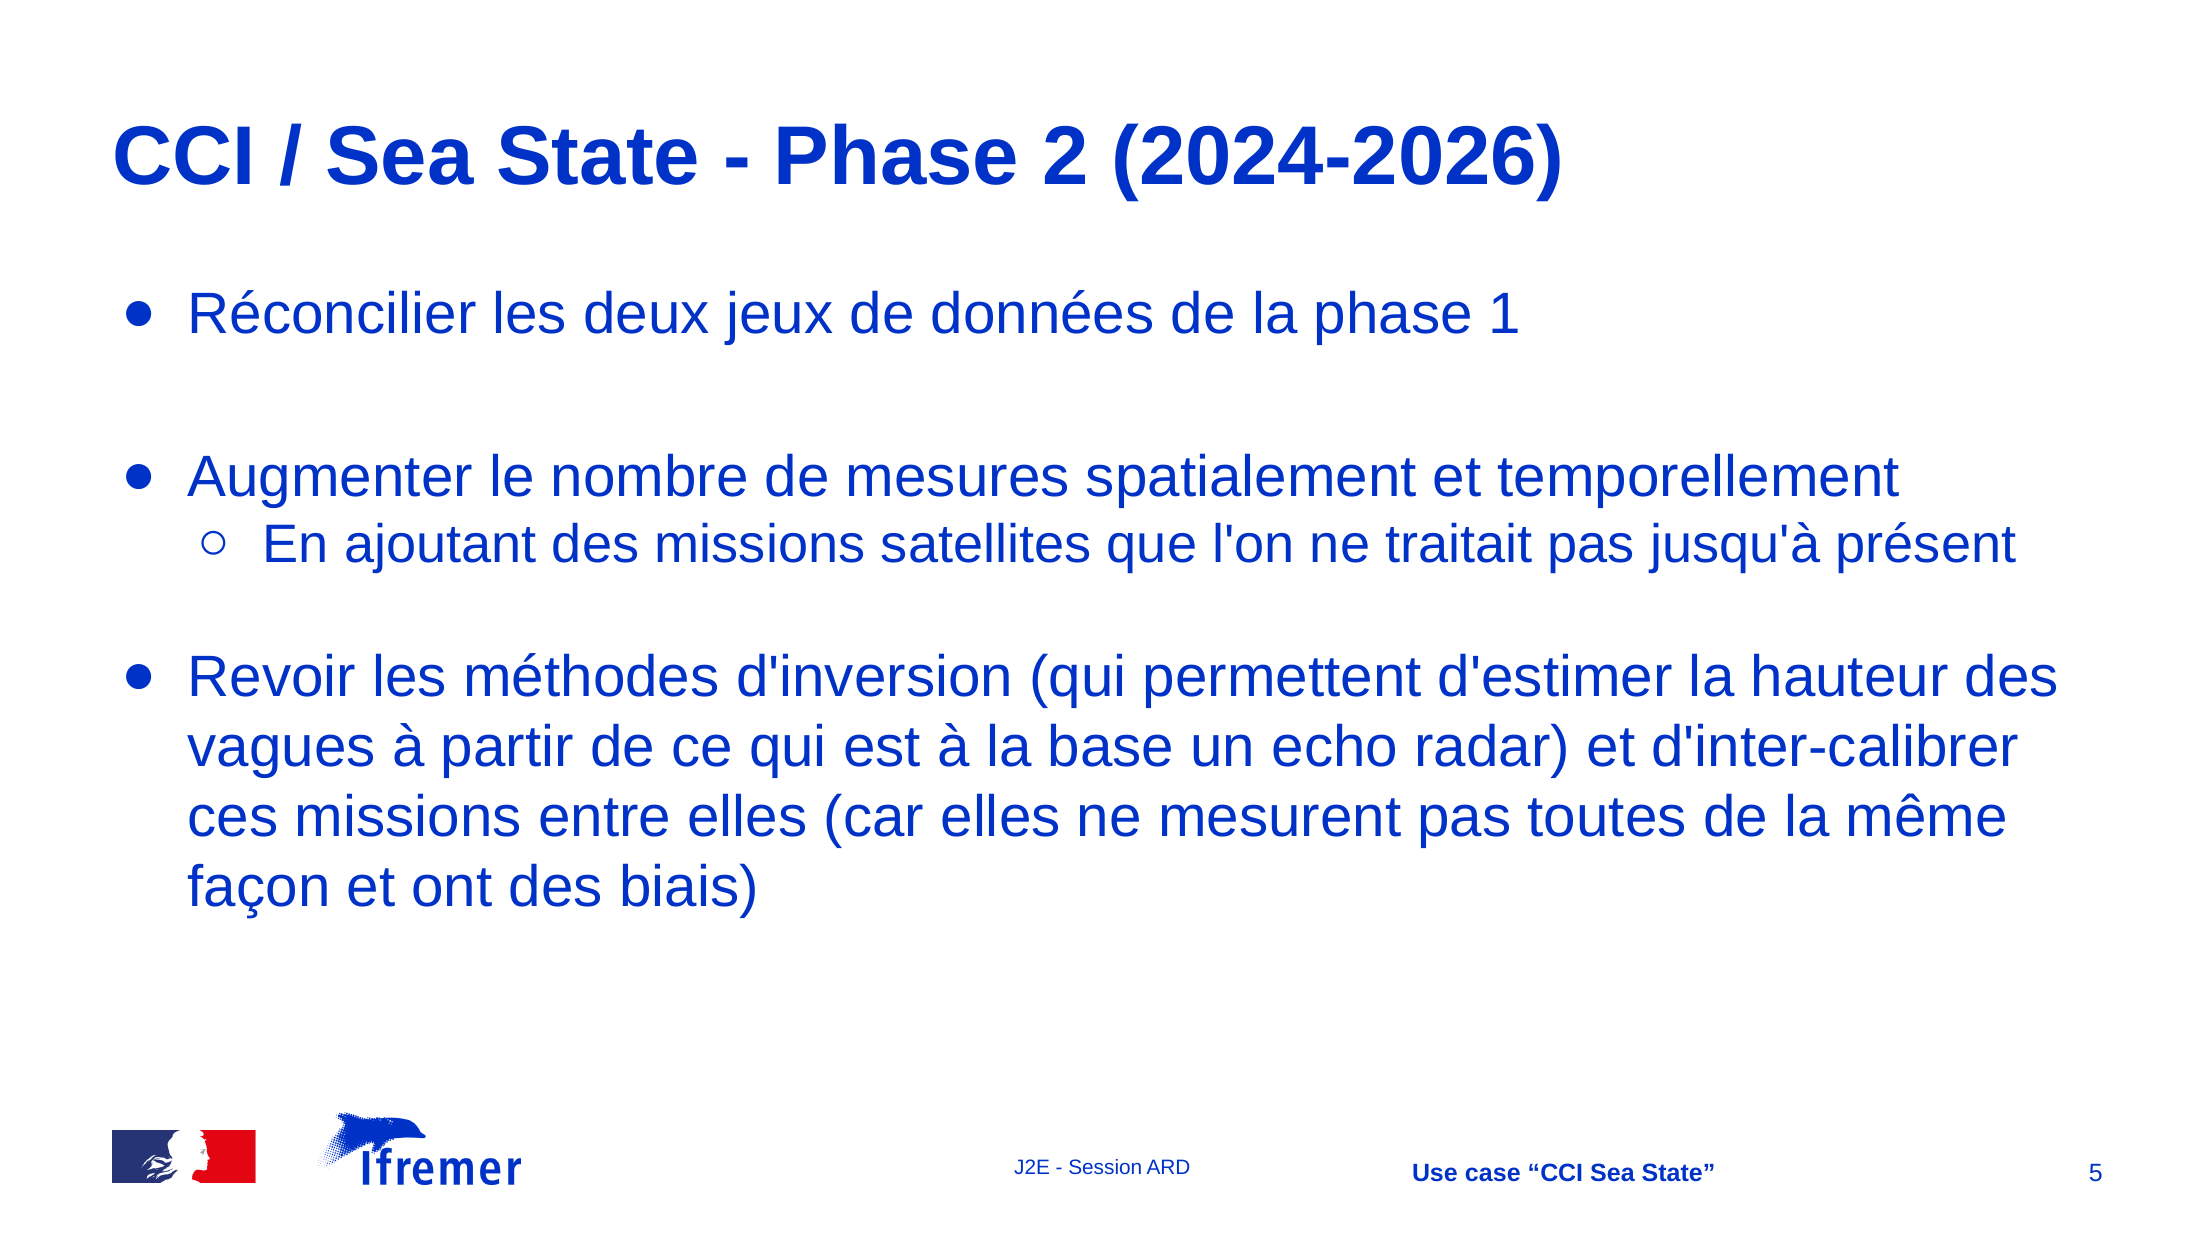

# CCI / Sea State - Phase 2 (2024-2026)
Réconcilier les deux jeux de données de la phase 1

Augmenter le nombre de mesures spatialement et temporellement
En ajoutant des missions satellites que l'on ne traitait pas jusqu'à présent

Revoir les méthodes d'inversion (qui permettent d'estimer la hauteur des vagues à partir de ce qui est à la base un echo radar) et d'inter-calibrer ces missions entre elles (car elles ne mesurent pas toutes de la même façon et ont des biais)

J2E - Session ARD
Use case “CCI Sea State”